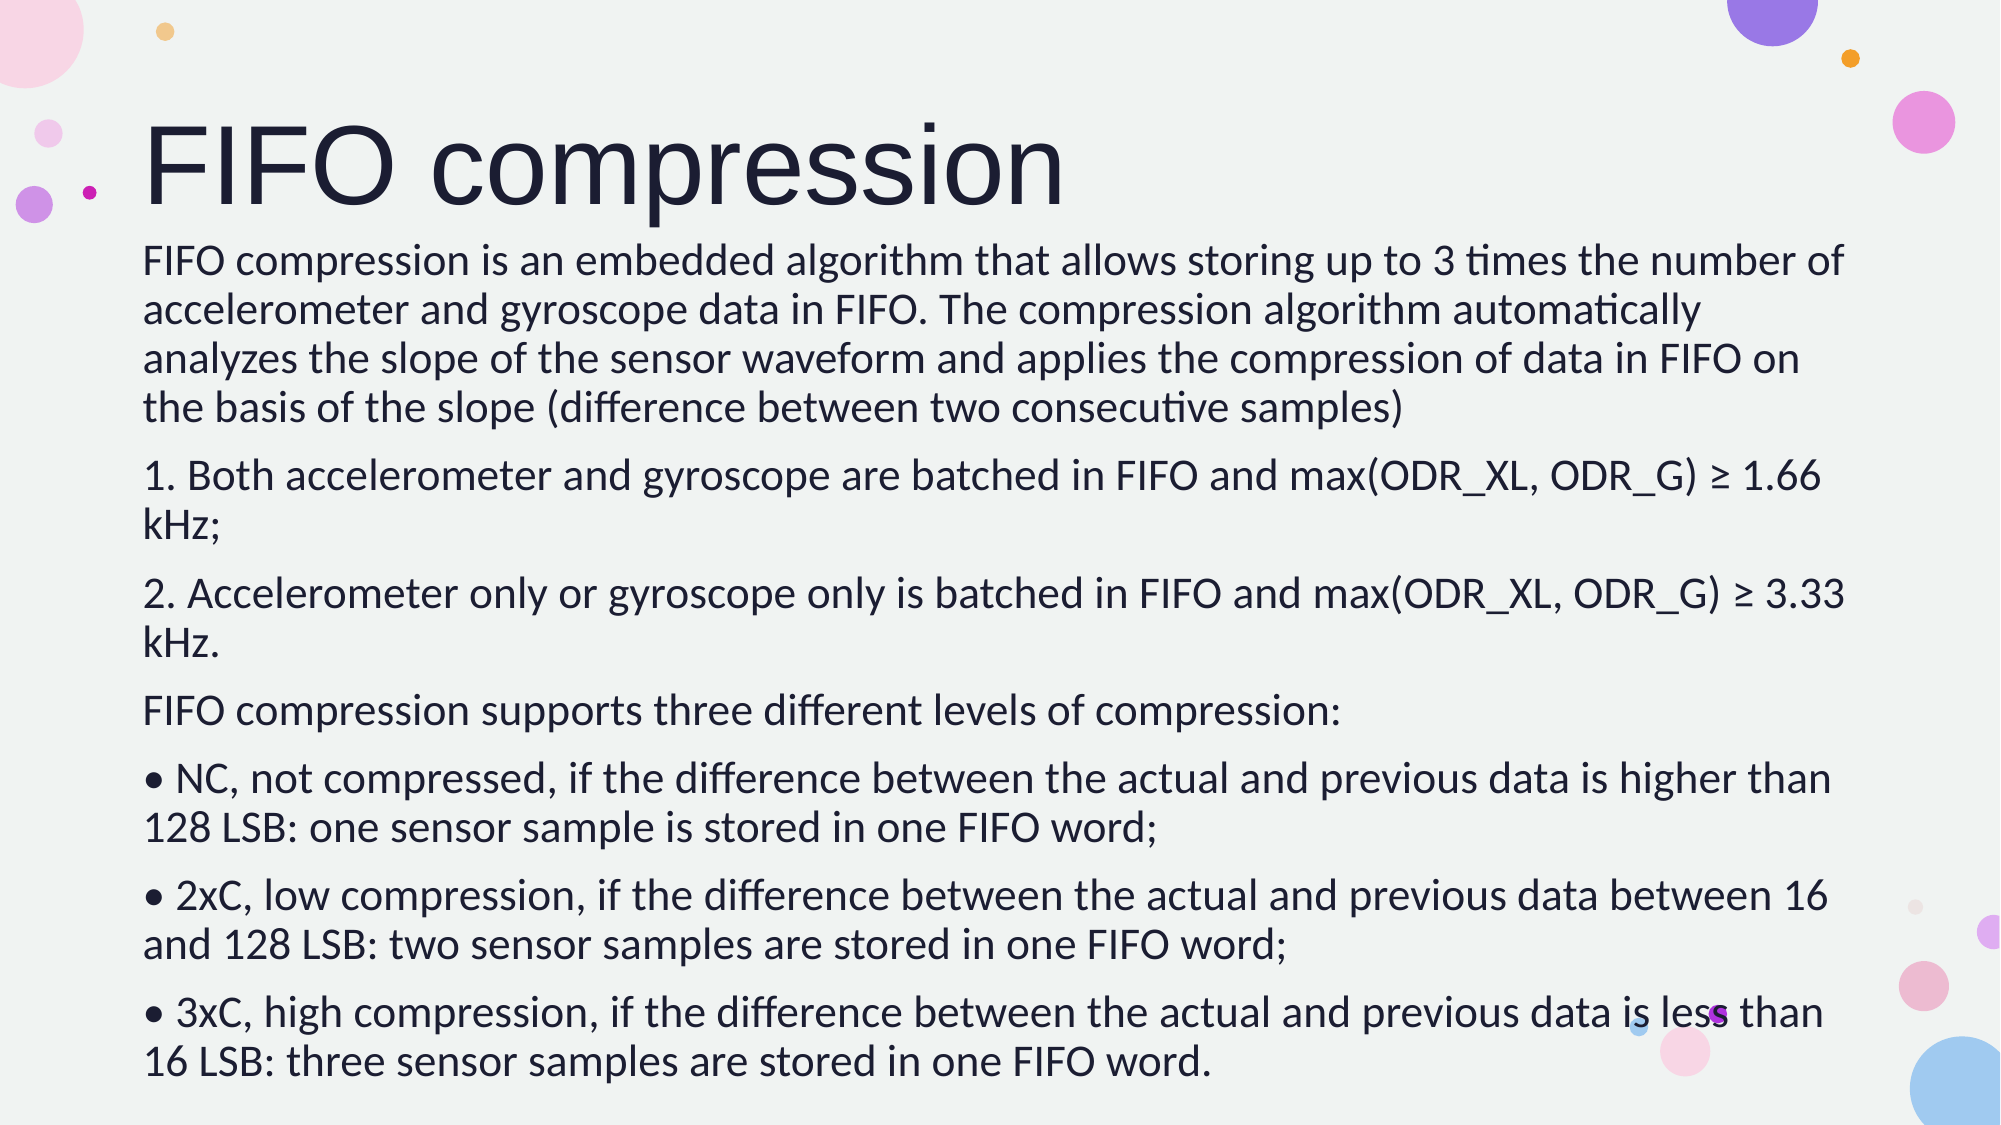

# FIFO compression
FIFO compression is an embedded algorithm that allows storing up to 3 times the number of accelerometer and gyroscope data in FIFO. The compression algorithm automatically analyzes the slope of the sensor waveform and applies the compression of data in FIFO on the basis of the slope (difference between two consecutive samples)
1. Both accelerometer and gyroscope are batched in FIFO and max(ODR_XL, ODR_G) ≥ 1.66 kHz;
2. Accelerometer only or gyroscope only is batched in FIFO and max(ODR_XL, ODR_G) ≥ 3.33 kHz.
FIFO compression supports three different levels of compression:
• NC, not compressed, if the difference between the actual and previous data is higher than 128 LSB: one sensor sample is stored in one FIFO word;
• 2xC, low compression, if the difference between the actual and previous data between 16 and 128 LSB: two sensor samples are stored in one FIFO word;
• 3xC, high compression, if the difference between the actual and previous data is less than 16 LSB: three sensor samples are stored in one FIFO word.